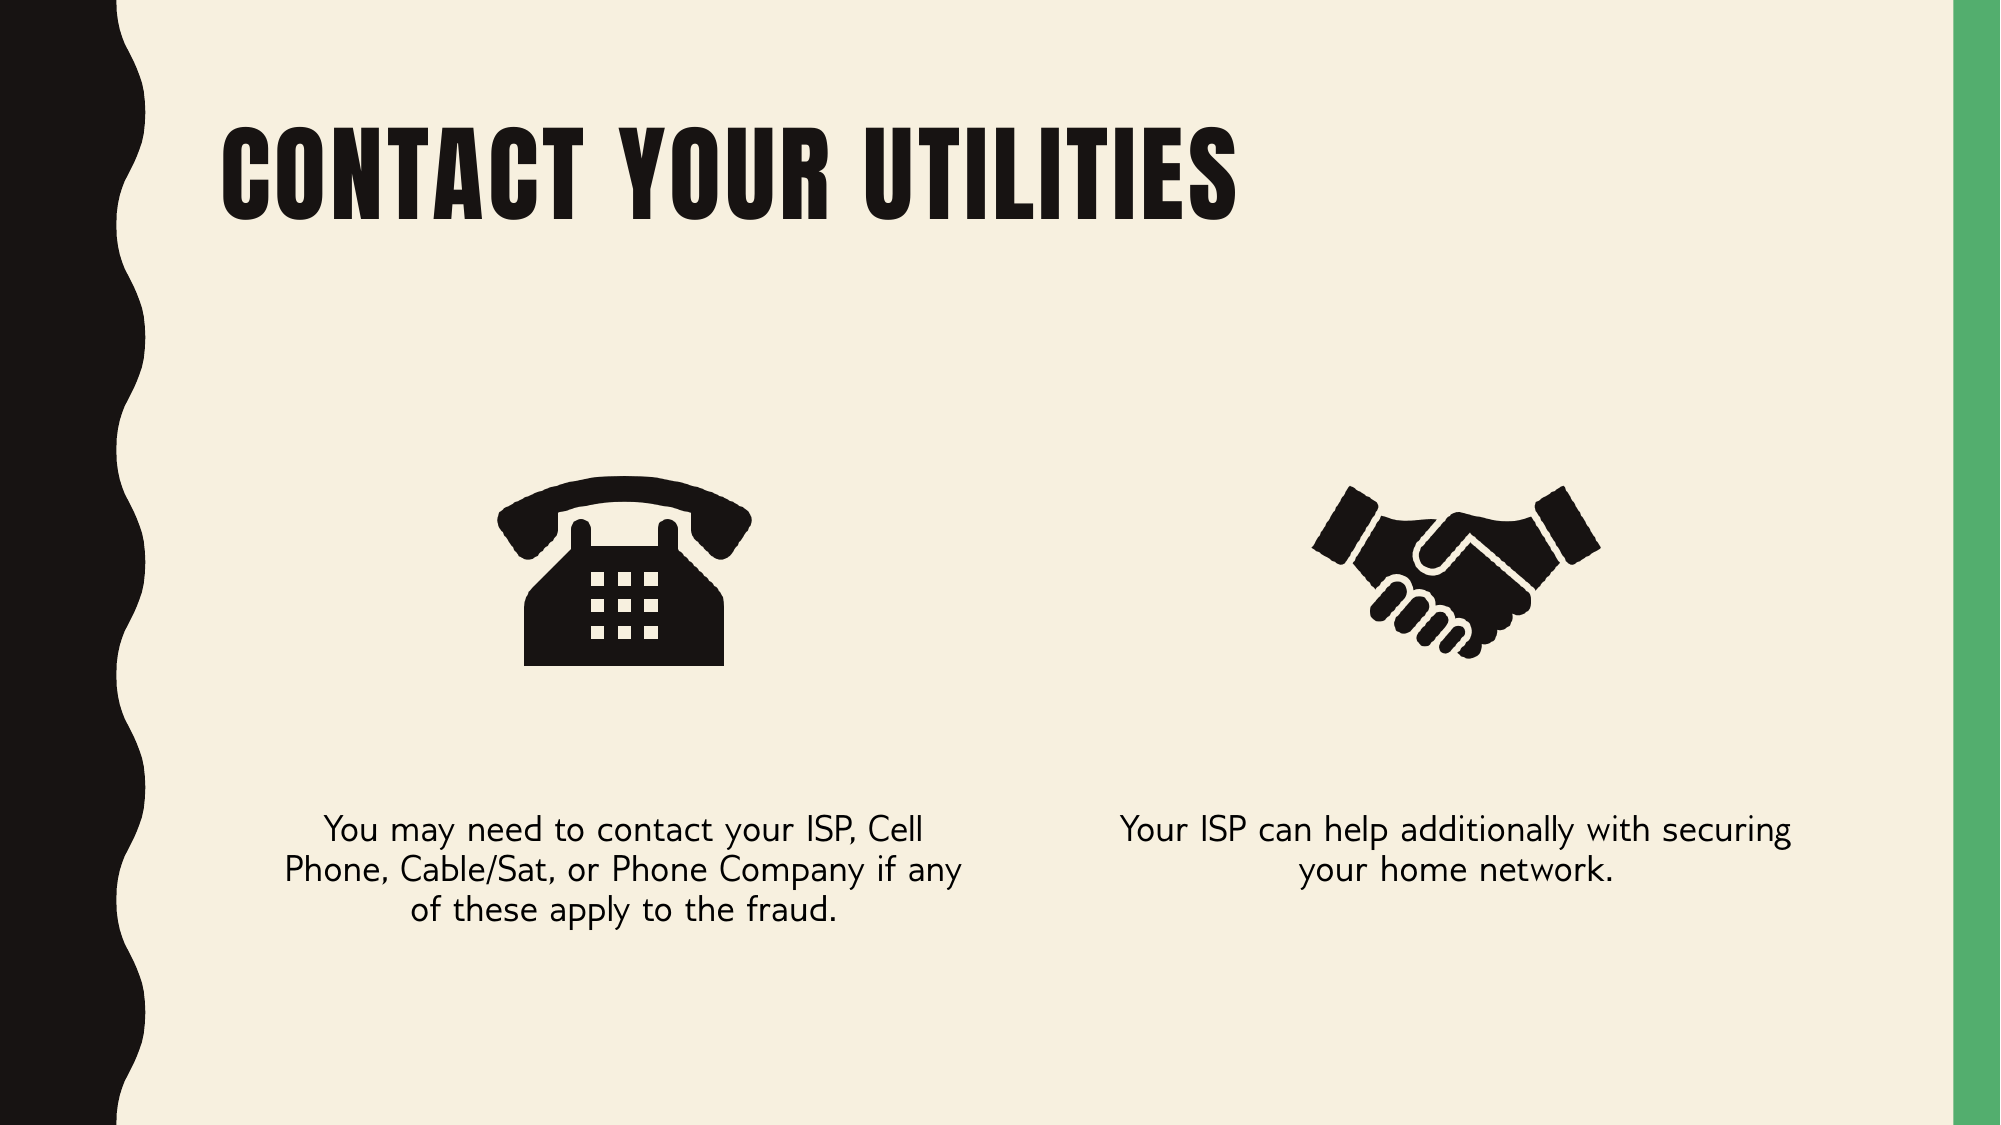

# Contact your utilities
You may need to contact your ISP, Cell Phone, Cable/Sat, or Phone Company if any of these apply to the fraud.
Your ISP can help additionally with securing your home network.